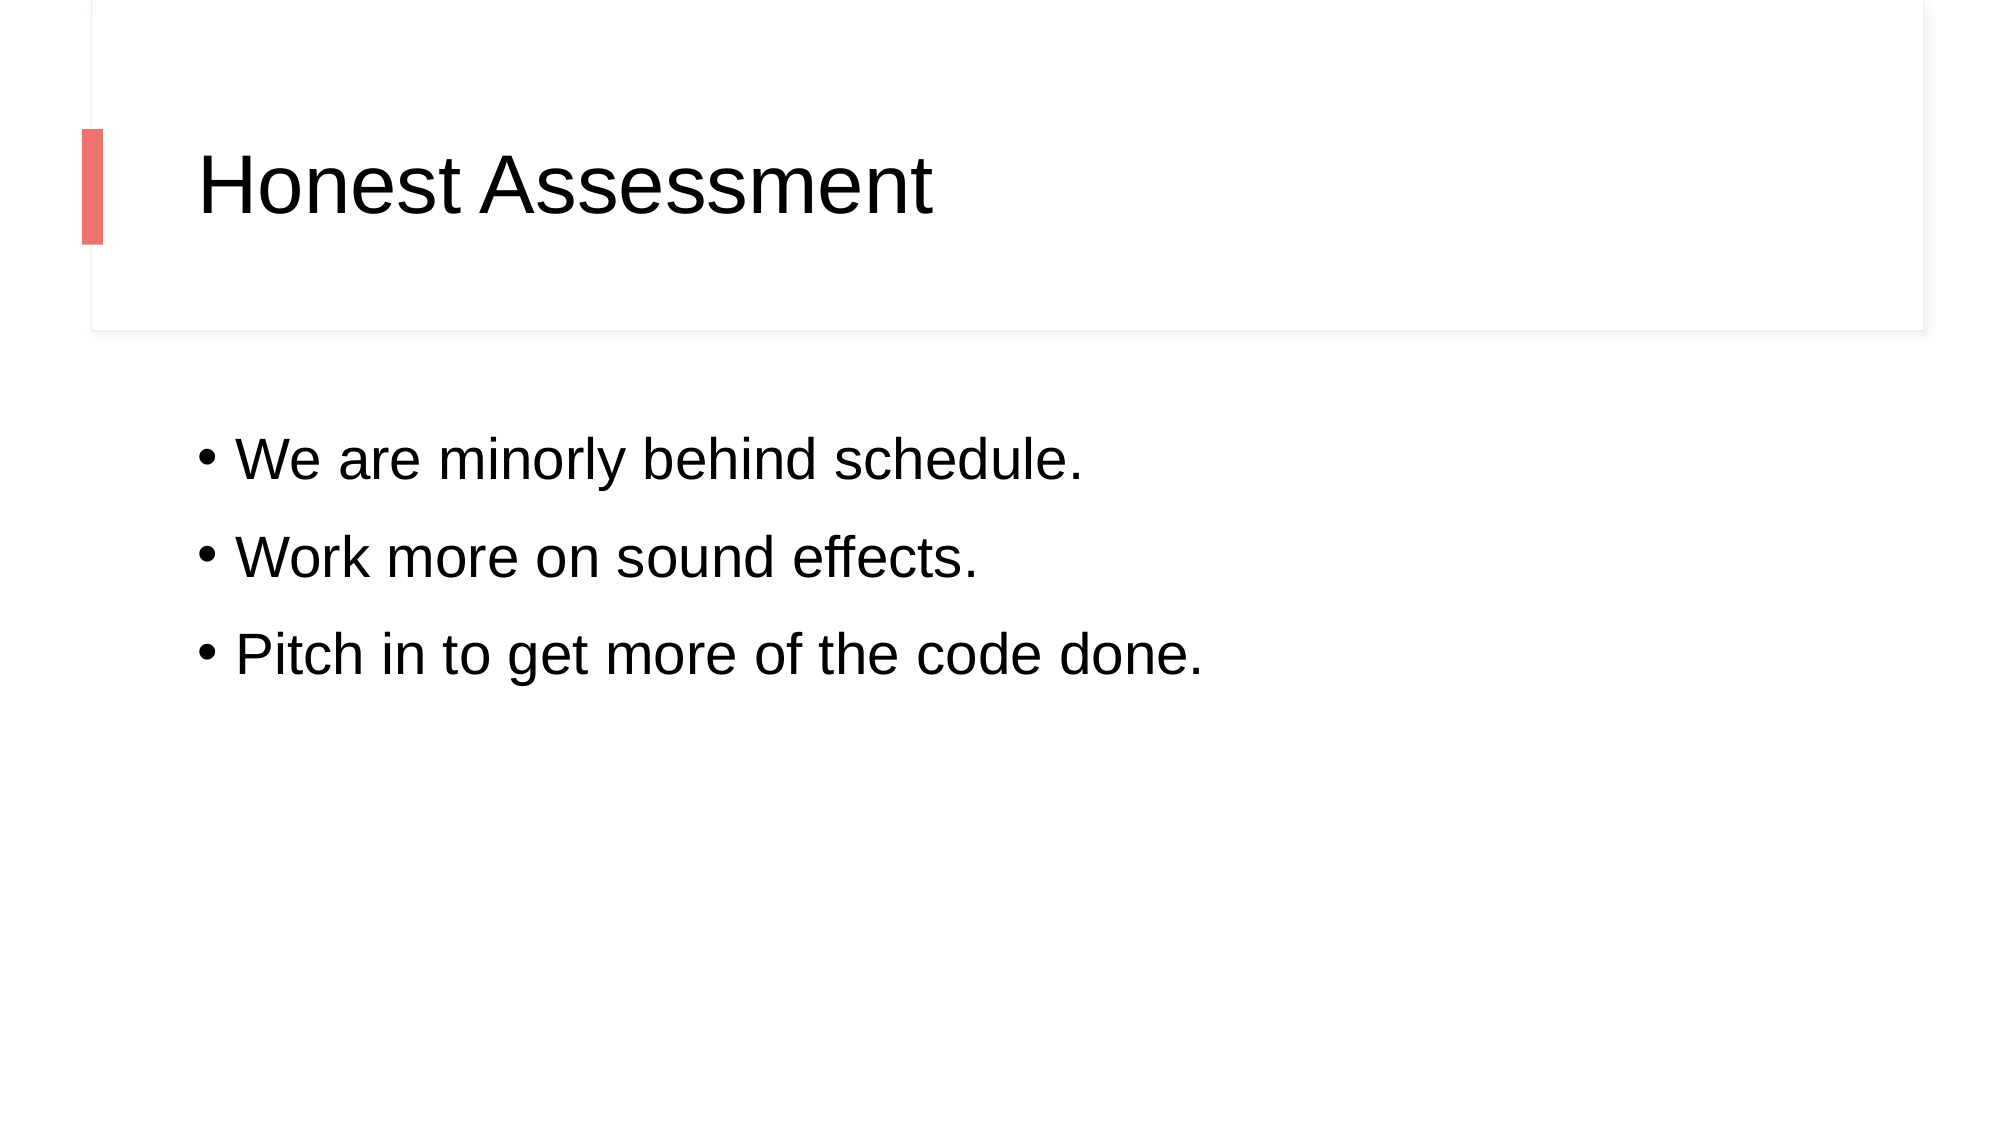

# Honest Assessment
We are minorly behind schedule.
Work more on sound effects.
Pitch in to get more of the code done.